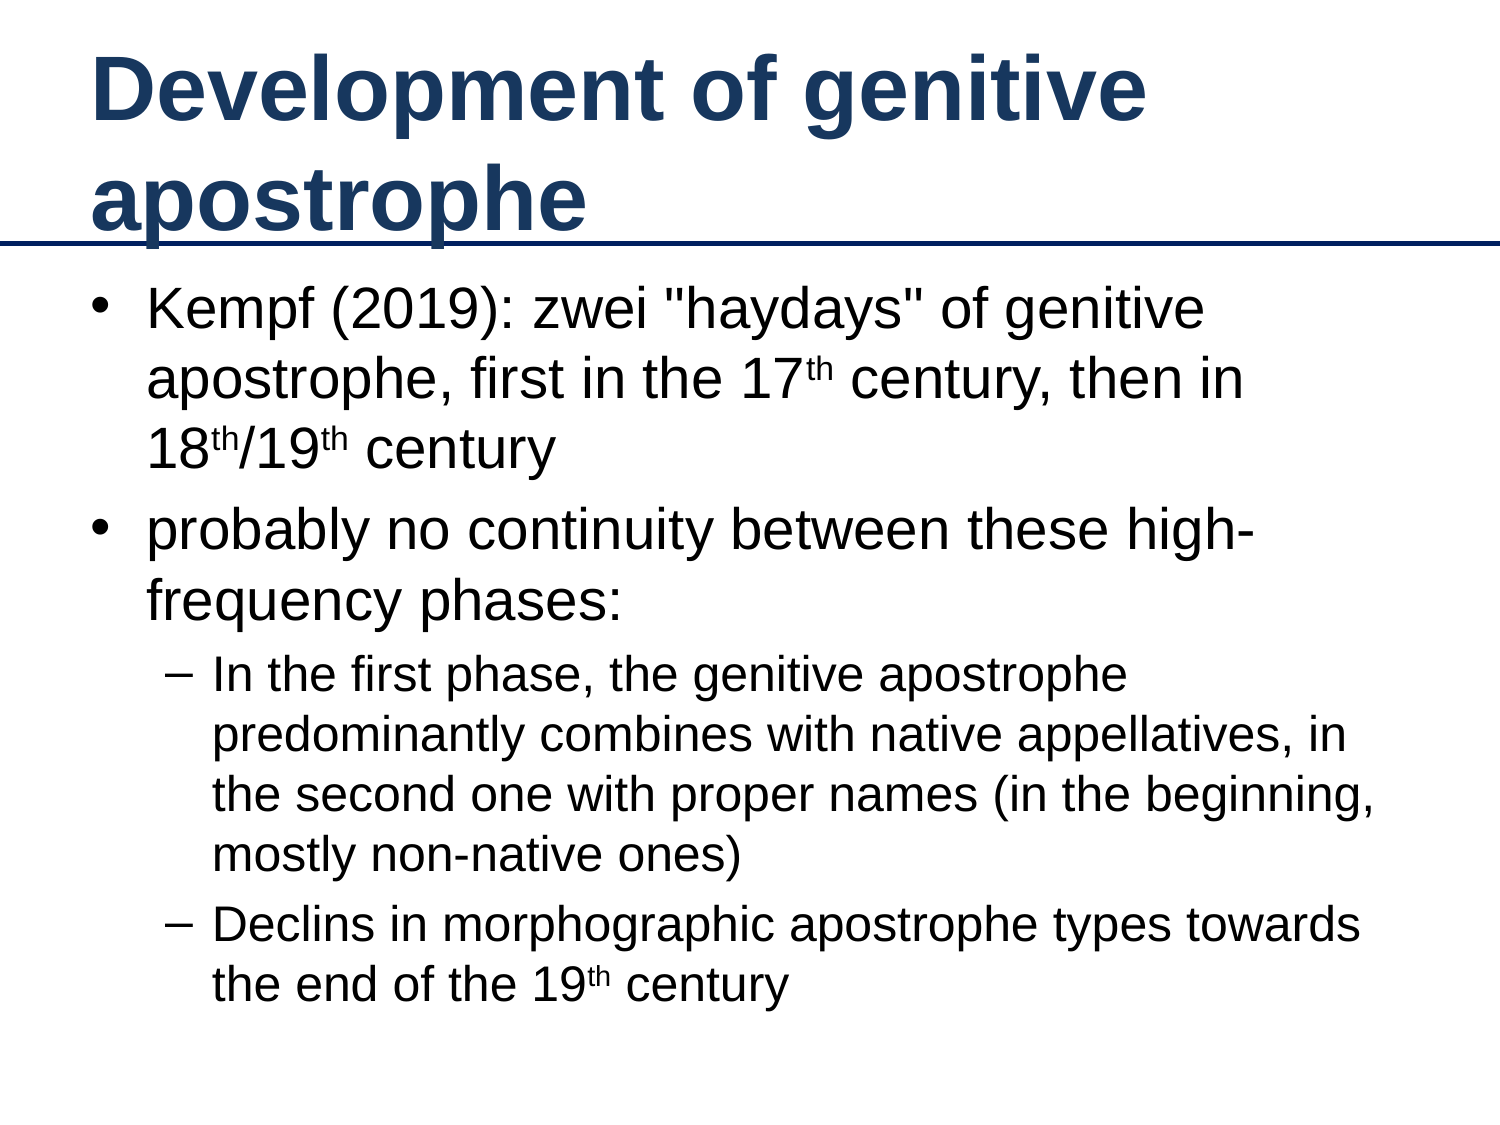

# Development of genitive apostrophe
Kempf (2019): zwei "haydays" of genitive apostrophe, first in the 17th century, then in 18th/19th century
probably no continuity between these high-frequency phases:
In the first phase, the genitive apostrophe predominantly combines with native appellatives, in the second one with proper names (in the beginning, mostly non-native ones)
Declins in morphographic apostrophe types towards the end of the 19th century